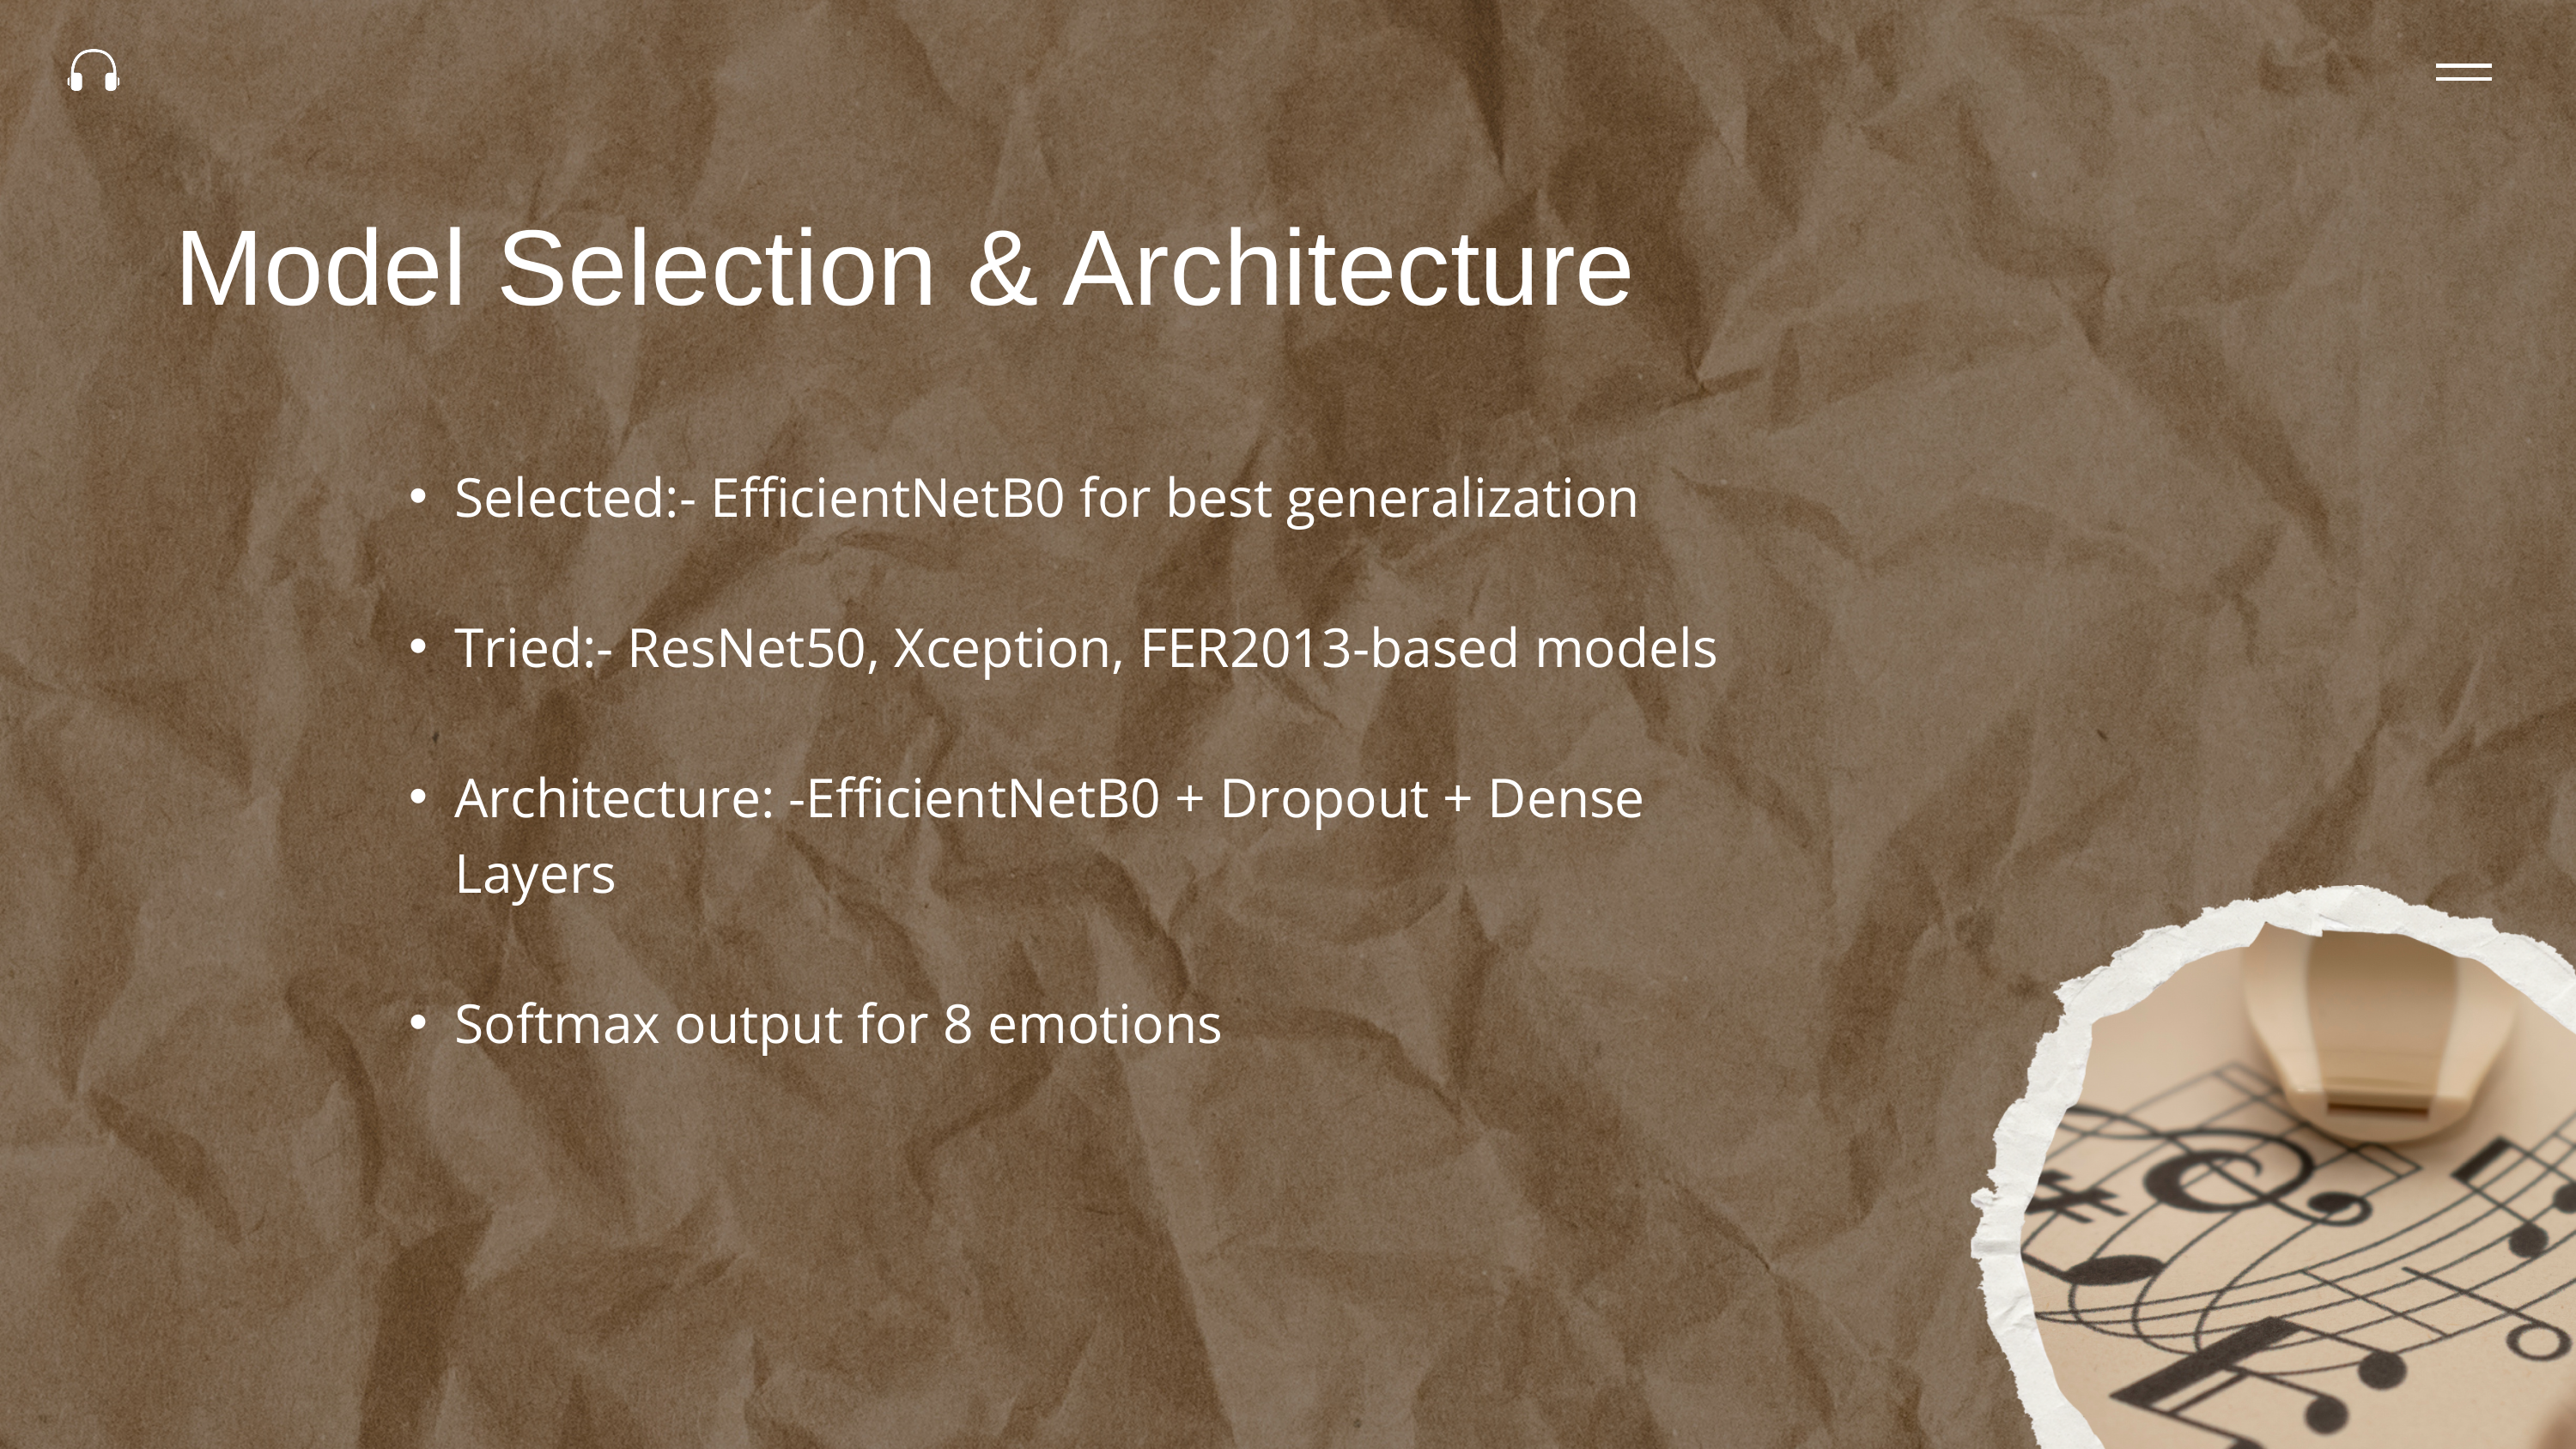

Model Selection & Architecture

Selected:- EfficientNetB0 for best generalization

Tried:- ResNet50, Xception, FER2013-based models

Architecture: -EfficientNetB0 + Dropout + Dense Layers

Softmax output for 8 emotions